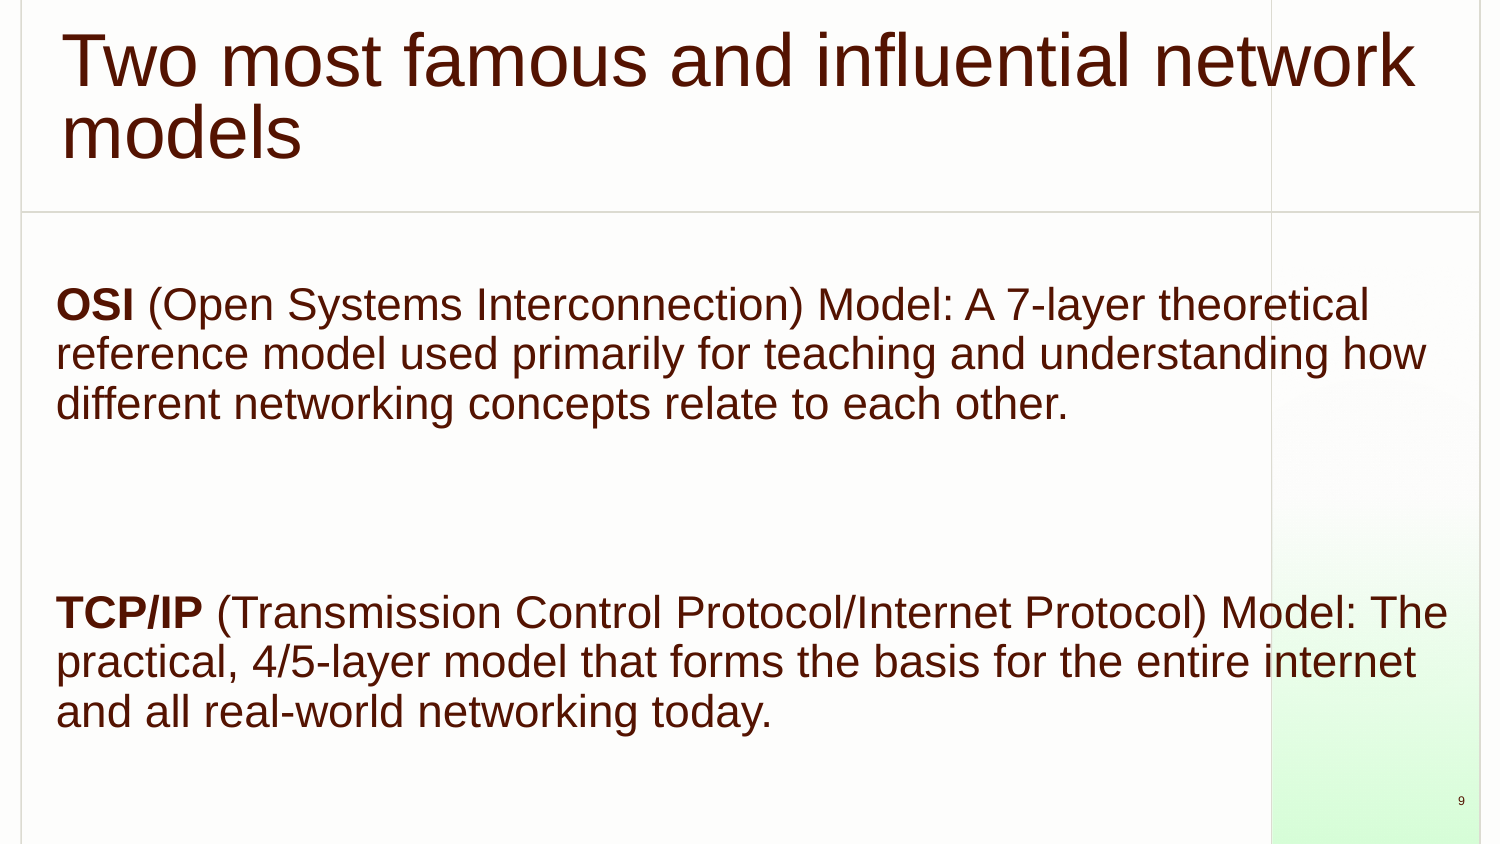

# Two most famous and influential network models
OSI (Open Systems Interconnection) Model: A 7-layer theoretical reference model used primarily for teaching and understanding how different networking concepts relate to each other.
TCP/IP (Transmission Control Protocol/Internet Protocol) Model: The practical, 4/5-layer model that forms the basis for the entire internet and all real-world networking today.
9